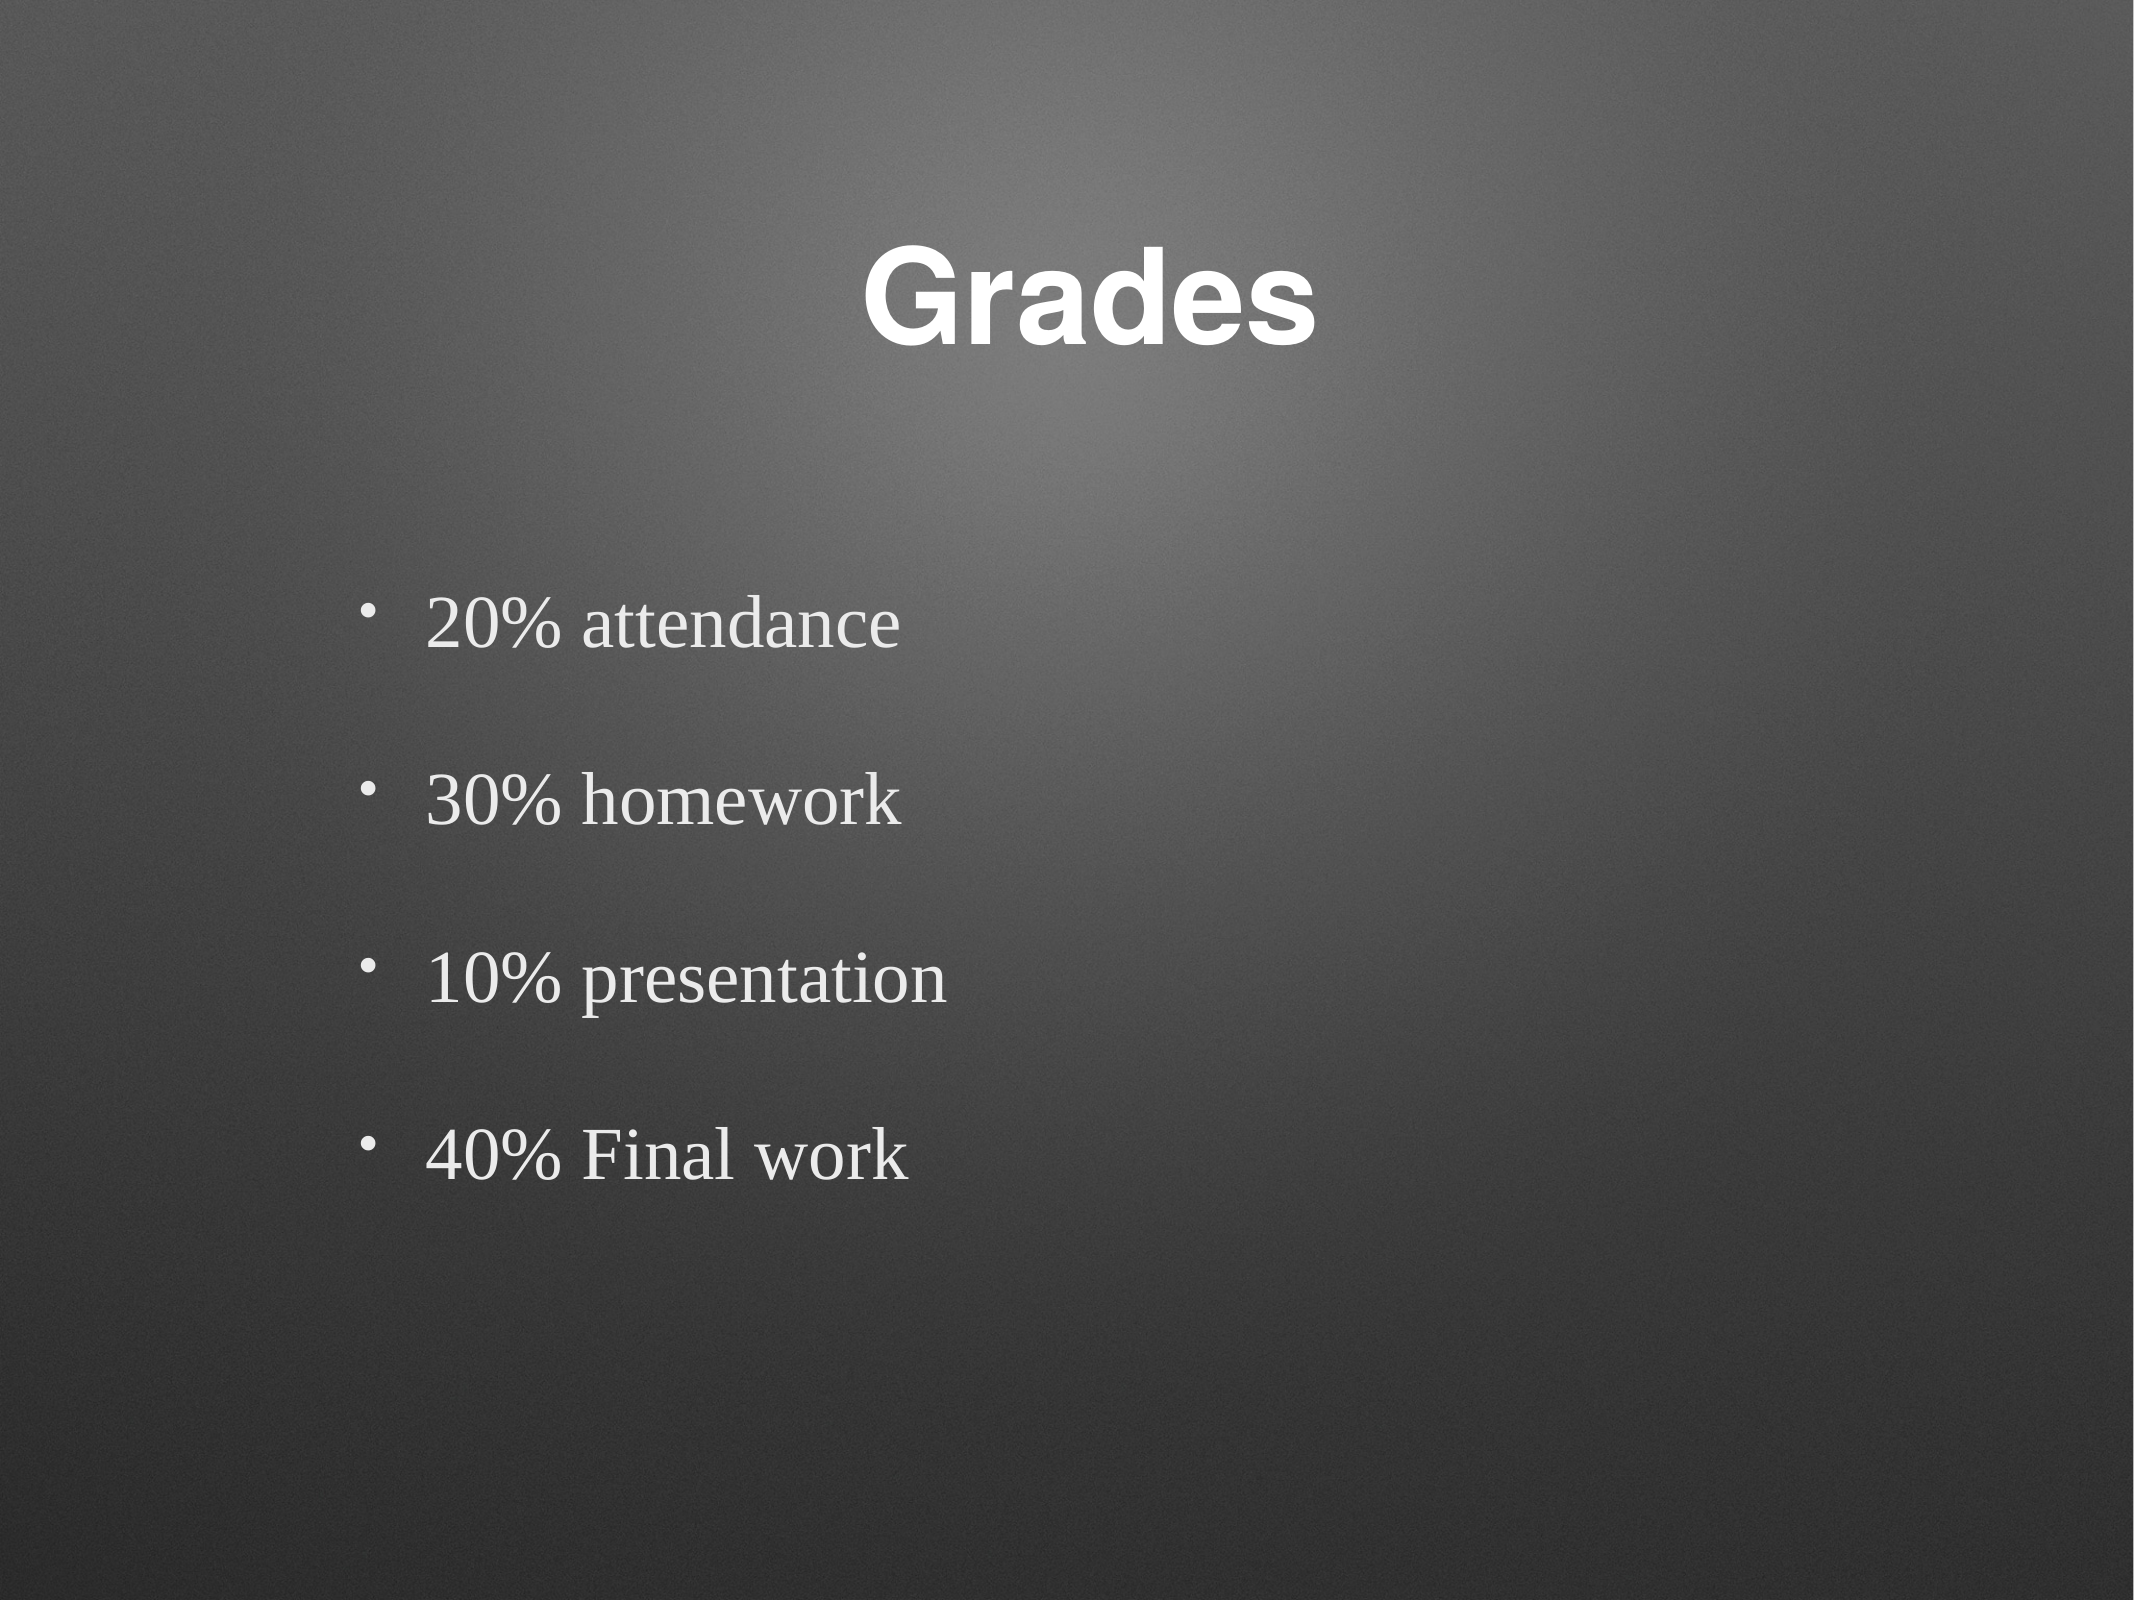

# Grades

20% attendance
30% homework
10% presentation
40% Final work